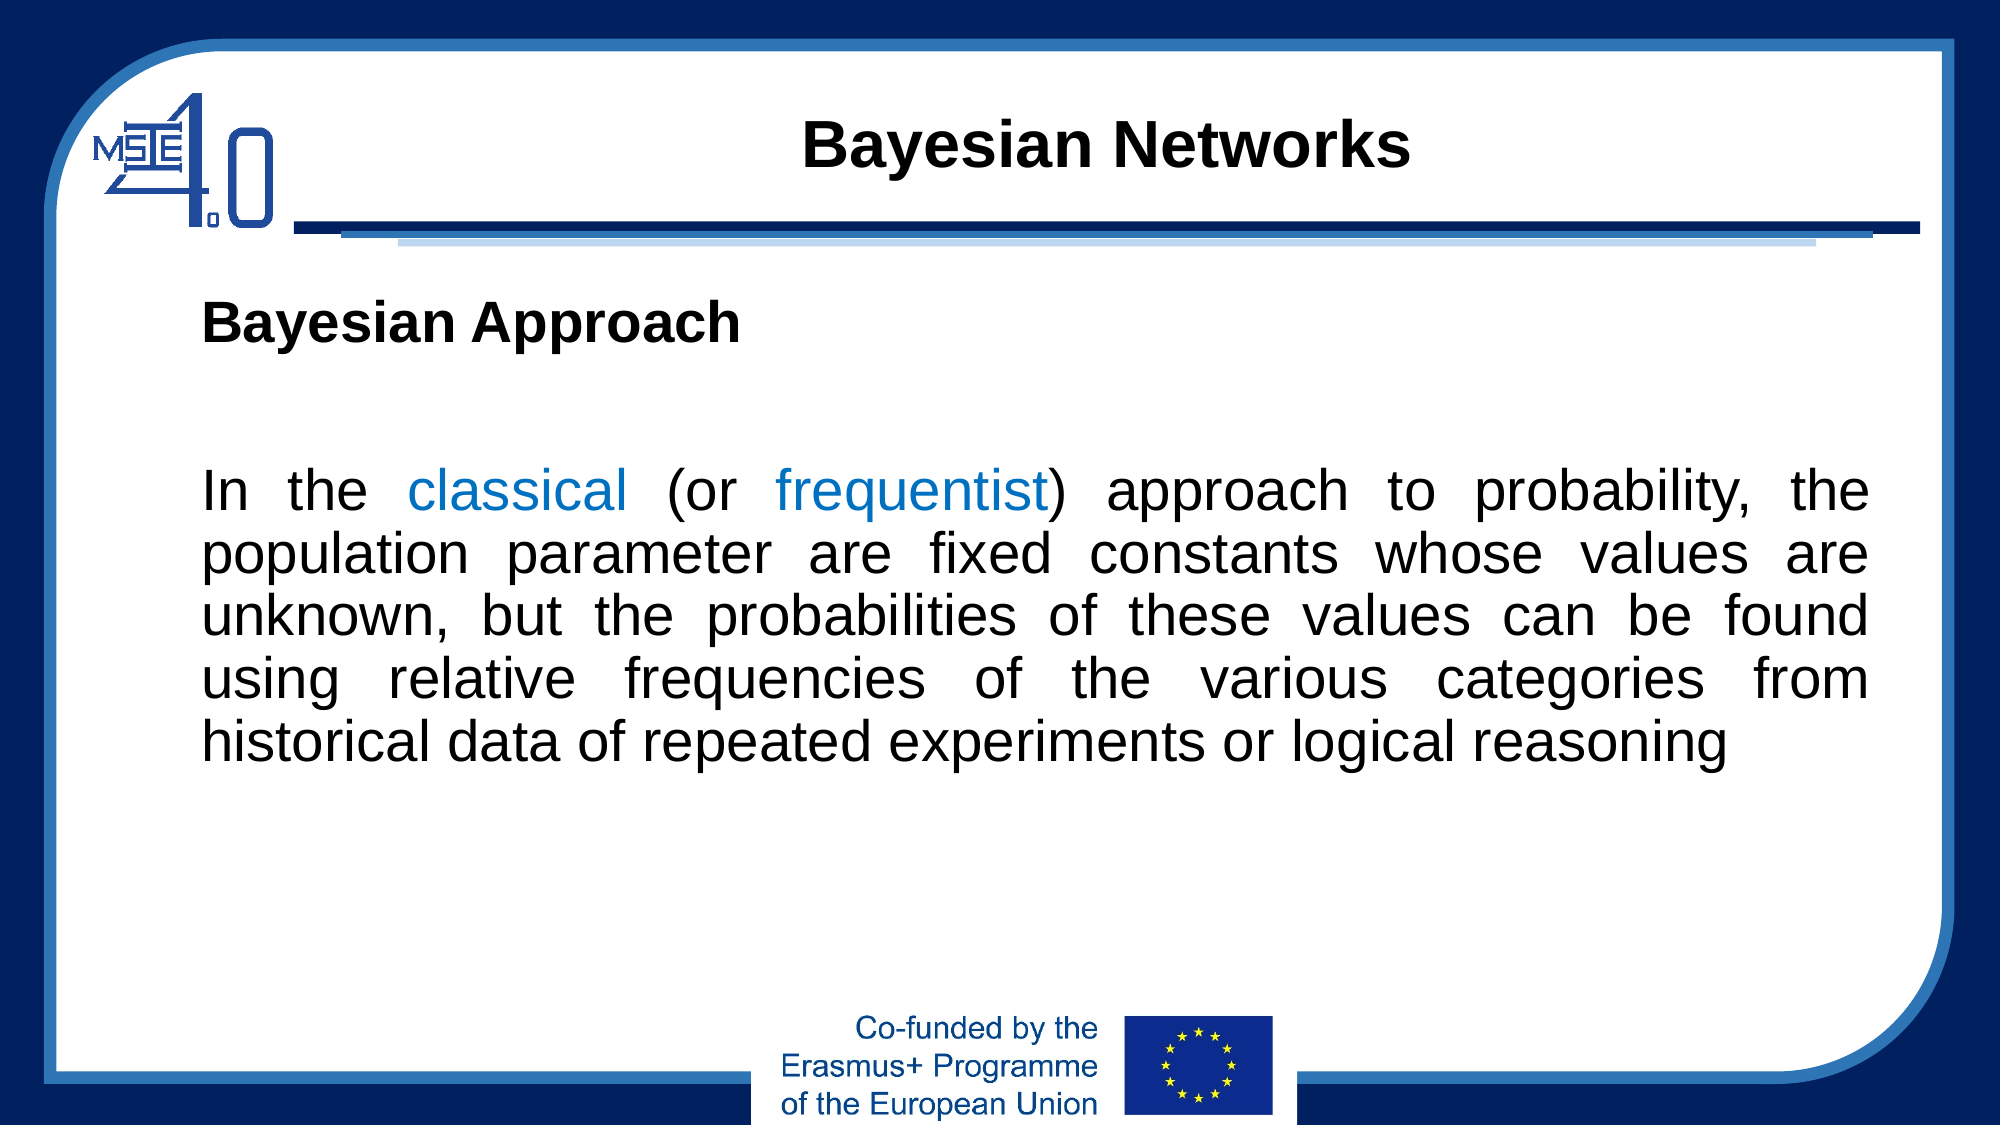

# Bayesian Networks
Bayesian Approach

In the classical (or frequentist) approach to probability, the population parameter are fixed constants whose values are unknown, but the probabilities of these values can be found using relative frequencies of the various categories from historical data of repeated experiments or logical reasoning